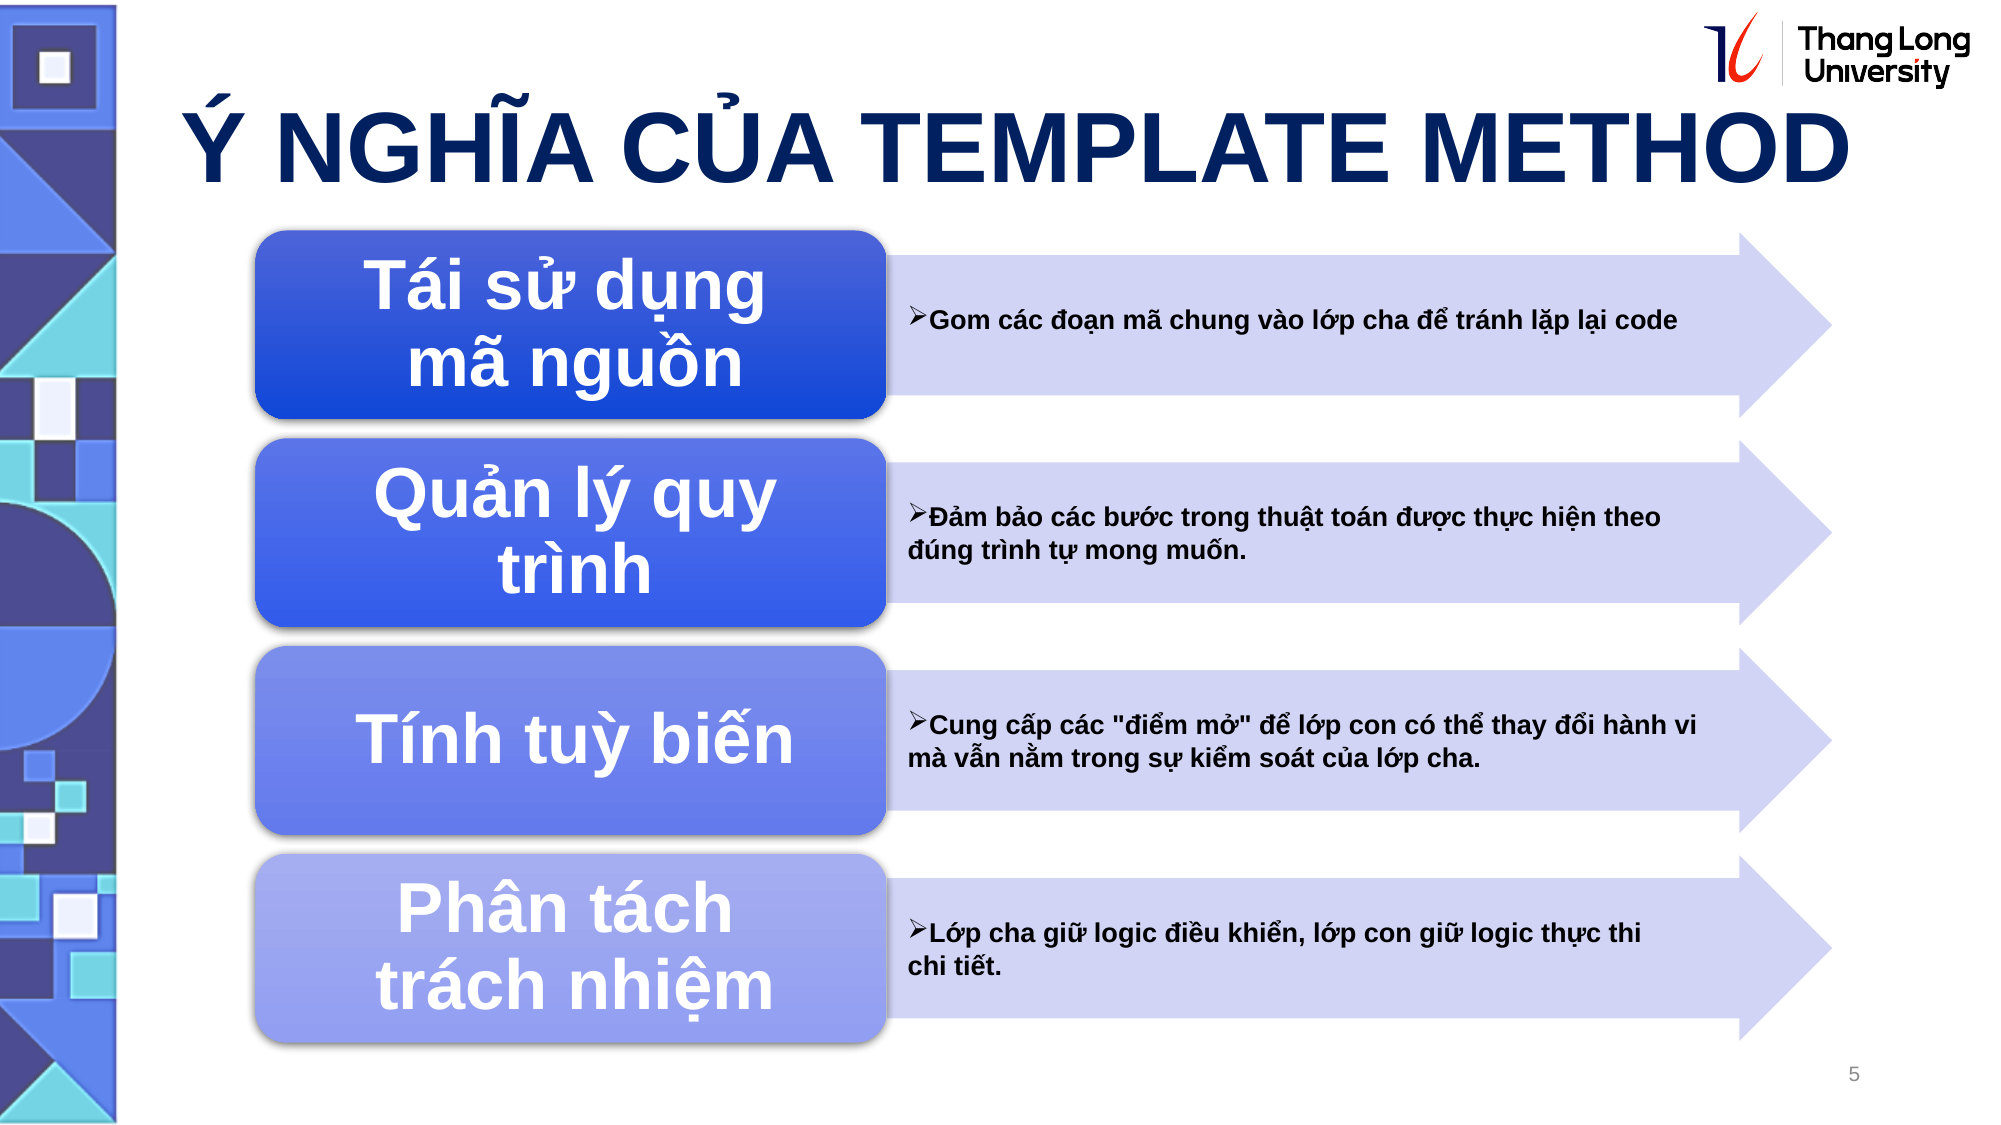

# Ý nghĩa của Template Method

Tái sử dụng
mã nguồn

Quản lý quy trình

Tính tuỳ biến

Phân tách
trách nhiệm
Gom các đoạn mã chung vào lớp cha để tránh lặp lại code
Đảm bảo các bước trong thuật toán được thực hiện theo đúng trình tự mong muốn.
Cung cấp các "điểm mở" để lớp con có thể thay đổi hành vi mà vẫn nằm trong sự kiểm soát của lớp cha.
Lớp cha giữ logic điều khiển, lớp con giữ logic thực thi
chi tiết.
5